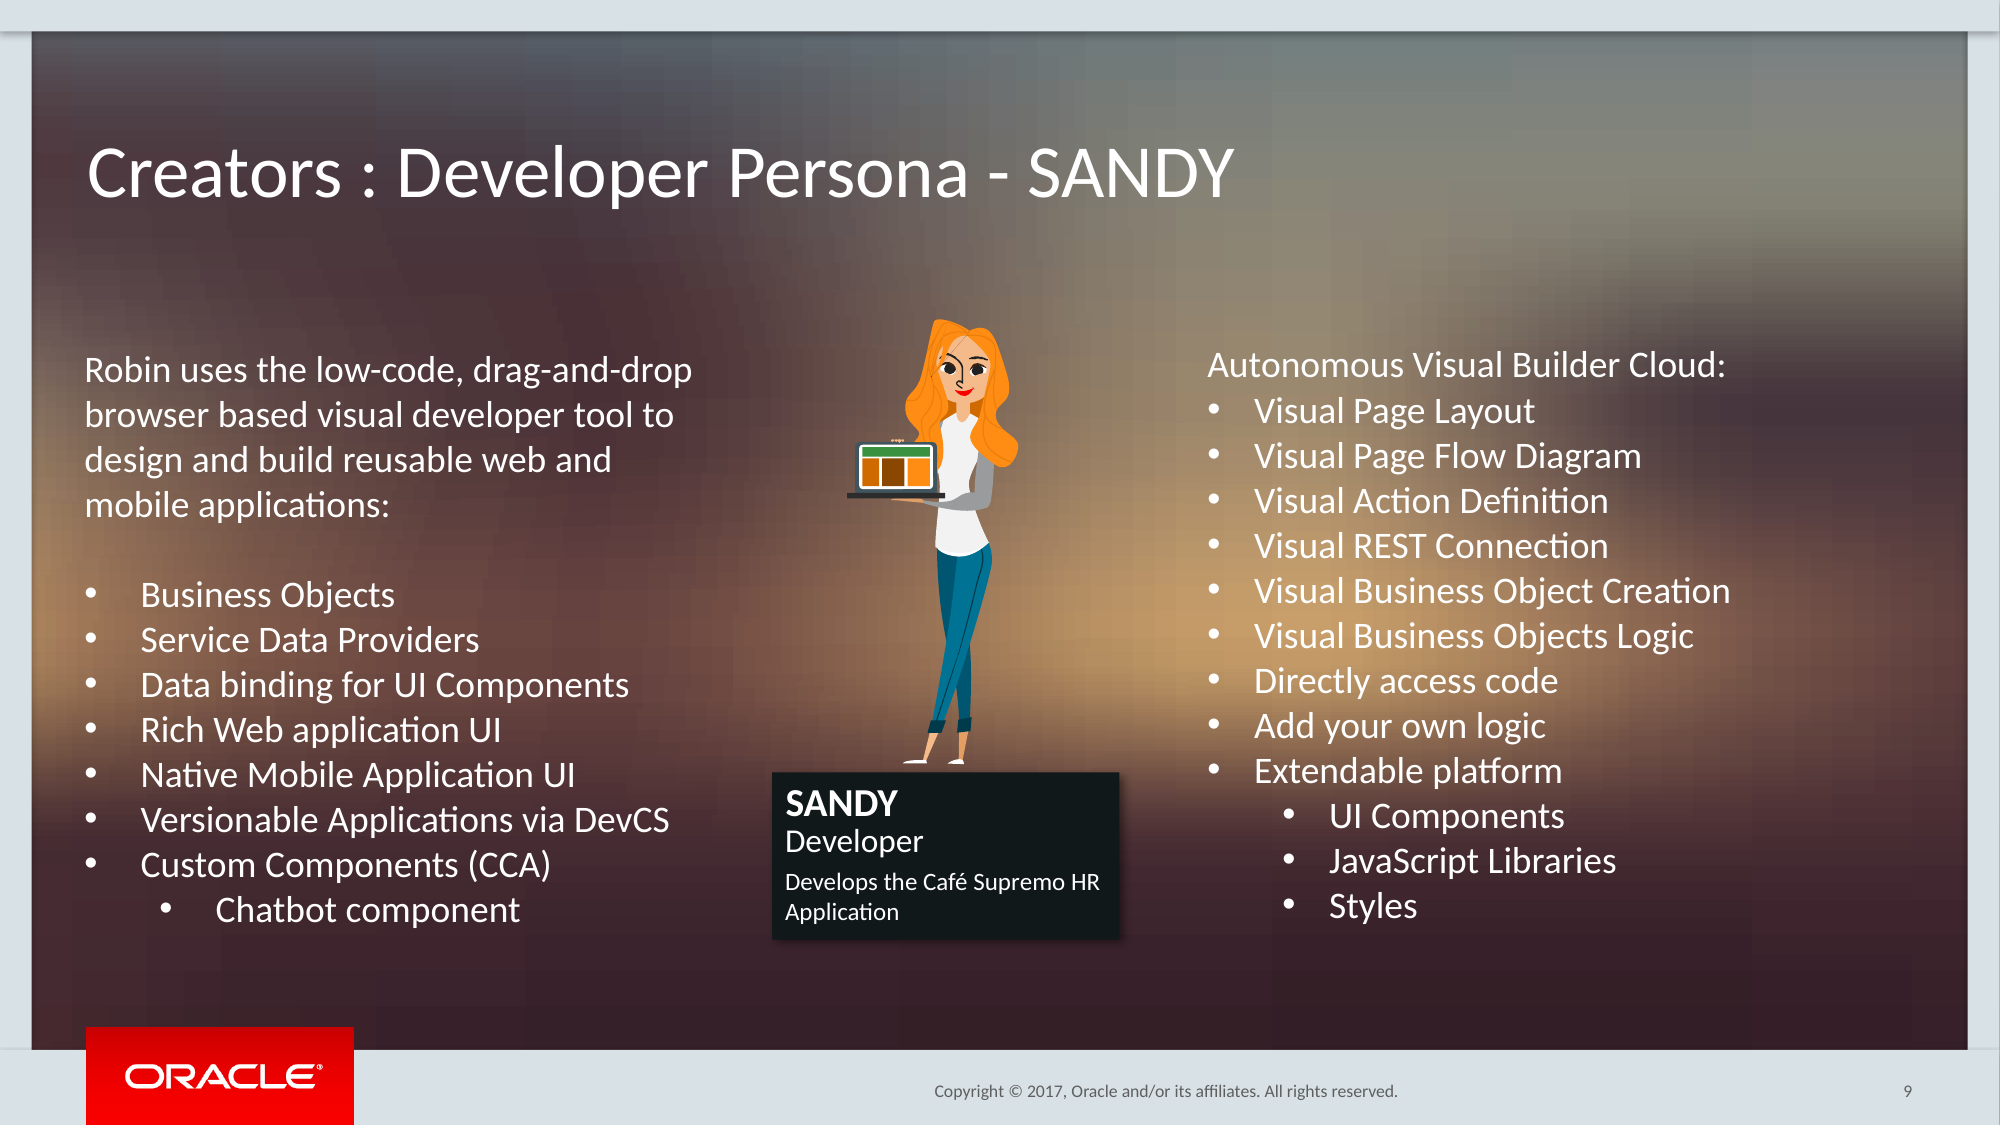

# Creators : Developer Persona - SANDY

Robin uses the low-code, drag-and-drop browser based visual developer tool to design and build reusable web and mobile applications:

Business Objects
Service Data Providers
Data binding for UI Components
Rich Web application UI
Native Mobile Application UI
Versionable Applications via DevCS
Custom Components (CCA)
Chatbot component

Autonomous Visual Builder Cloud:
Visual Page Layout
Visual Page Flow Diagram
Visual Action Definition
Visual REST Connection
Visual Business Object Creation
Visual Business Objects Logic
Directly access code
Add your own logic
Extendable platform
UI Components
JavaScript Libraries
Styles

SANDY
Developer
Develops the Café Supremo HR Application
9